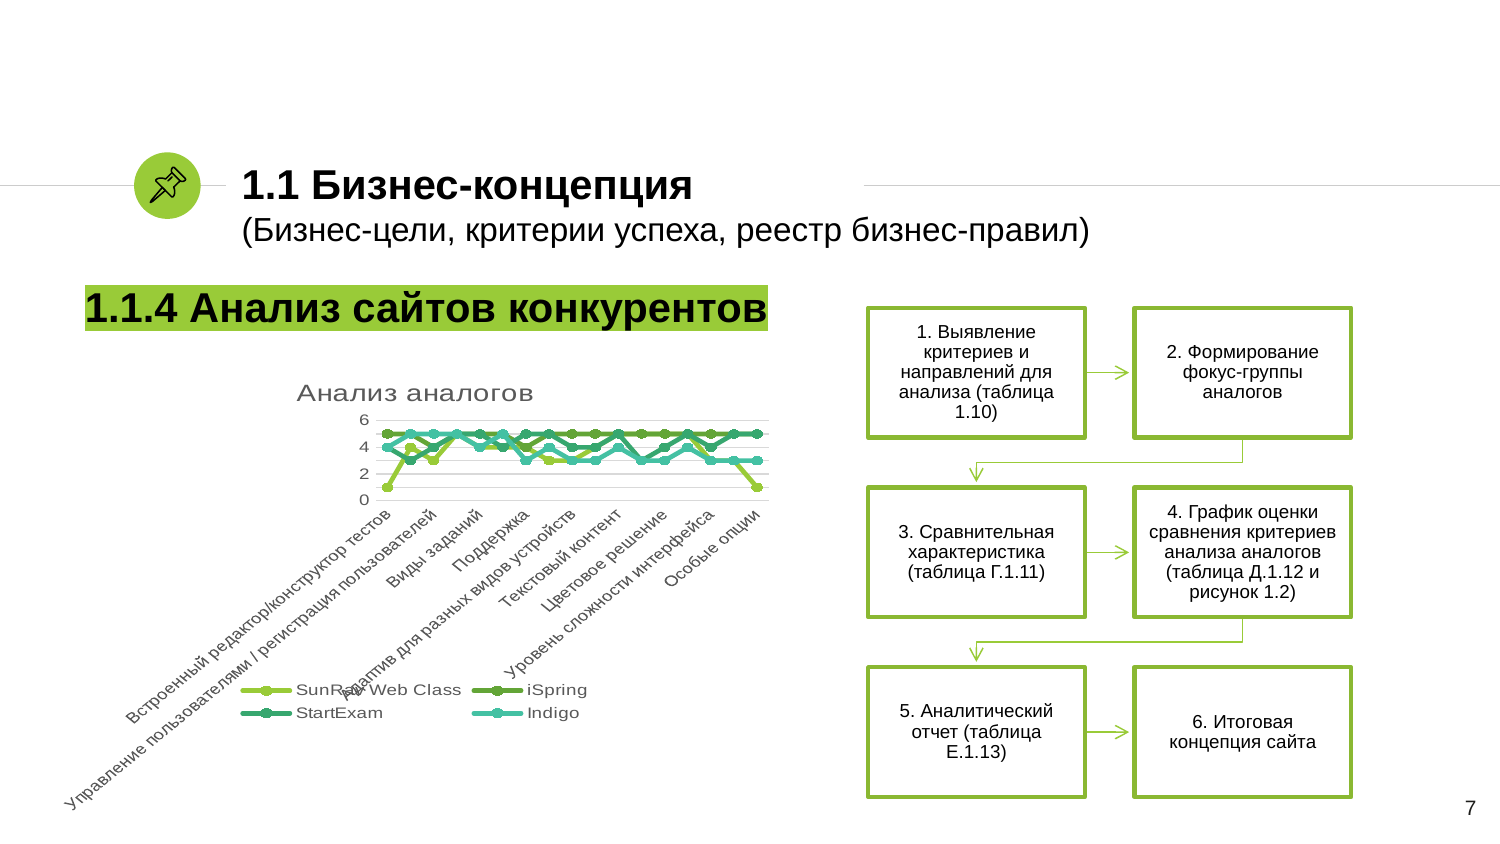

# 1.1 Бизнес-концепция (Бизнес-цели, критерии успеха, реестр бизнес-правил)
1.1.4 Анализ сайтов конкурентов

1. Выявление критериев и направлений для анализа (таблица 1.10)

2. Формирование фокус-группы аналогов

3. Сравнительная характеристика (таблица Г.1.11)

4. График оценки сравнения критериев анализа аналогов (таблица Д.1.12 и рисунок 1.2)

5. Аналитический отчет (таблица Е.1.13)
6. Итоговая концепция сайта

### Chart: Анализ аналогов

| Category | SunRav Web Class | iSpring | StartExam | Indigo |
|---|---|---|---|---|
| Встроенный редактор/конструктор тестов | 1.0 | 5.0 | 4.0 | 4.0 |
| Статистика/виды отчетов | 4.0 | 5.0 | 3.0 | 5.0 |
| Управление пользователями / регистрация пользователей | 3.0 | 4.0 | 4.0 | 5.0 |
| Виды тестов | 5.0 | 5.0 | 5.0 | 5.0 |
| Виды заданий | 4.0 | 5.0 | 5.0 | 4.0 |
| Тип теста | 4.0 | 5.0 | 4.0 | 5.0 |
| Поддержка | 4.0 | 4.0 | 5.0 | 3.0 |
| Вид системы | 3.0 | 5.0 | 5.0 | 4.0 |
| Адаптив для разных видов устройств | 3.0 | 5.0 | 4.0 | 3.0 |
| Навигация | 4.0 | 5.0 | 4.0 | 3.0 |
| Текстовый контент | 5.0 | 5.0 | 5.0 | 4.0 |
| Графический контент | 5.0 | 5.0 | 3.0 | 3.0 |
| Цветовое решение | 5.0 | 5.0 | 4.0 | 3.0 |
| Компоновочное решение | 5.0 | 5.0 | 5.0 | 4.0 |
| Уровень сложности интерфейса | 3.0 | 5.0 | 4.0 | 3.0 |
| Брендирование | 3.0 | 5.0 | 5.0 | 3.0 |
| Особые опции | 1.0 | 5.0 | 5.0 | 3.0 |
7